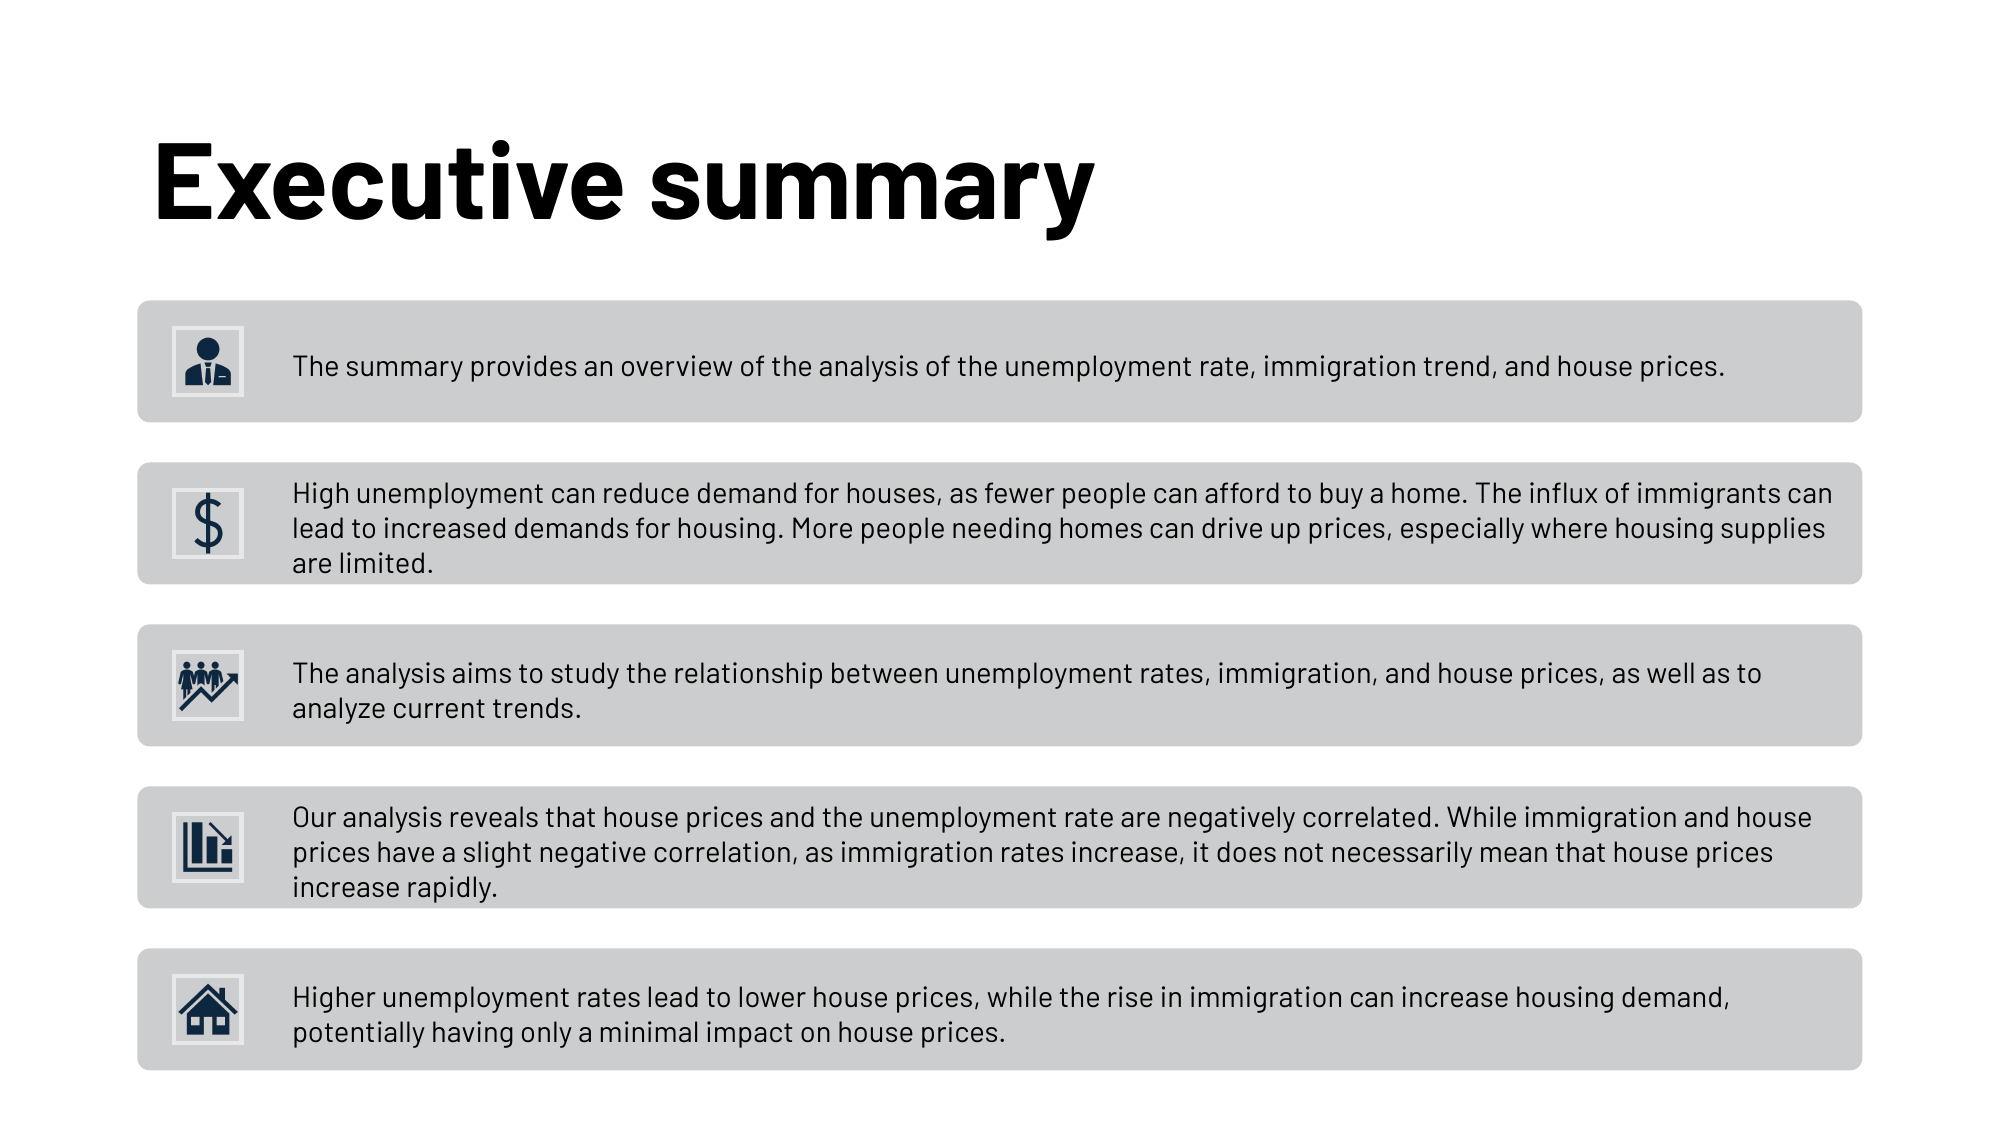

# Executive summary
The summary provides an overview of the analysis of the unemployment rate, immigration trend, and house prices.
High unemployment can reduce demand for houses, as fewer people can afford to buy a home. The influx of immigrants can lead to increased demands for housing. More people needing homes can drive up prices, especially where housing supplies are limited.
The analysis aims to study the relationship between unemployment rates, immigration, and house prices, as well as to analyze current trends.
Our analysis reveals that house prices and the unemployment rate are negatively correlated. While immigration and house prices have a slight negative correlation, as immigration rates increase, it does not necessarily mean that house prices increase rapidly.
Higher unemployment rates lead to lower house prices, while the rise in immigration can increase housing demand, potentially having only a minimal impact on house prices.